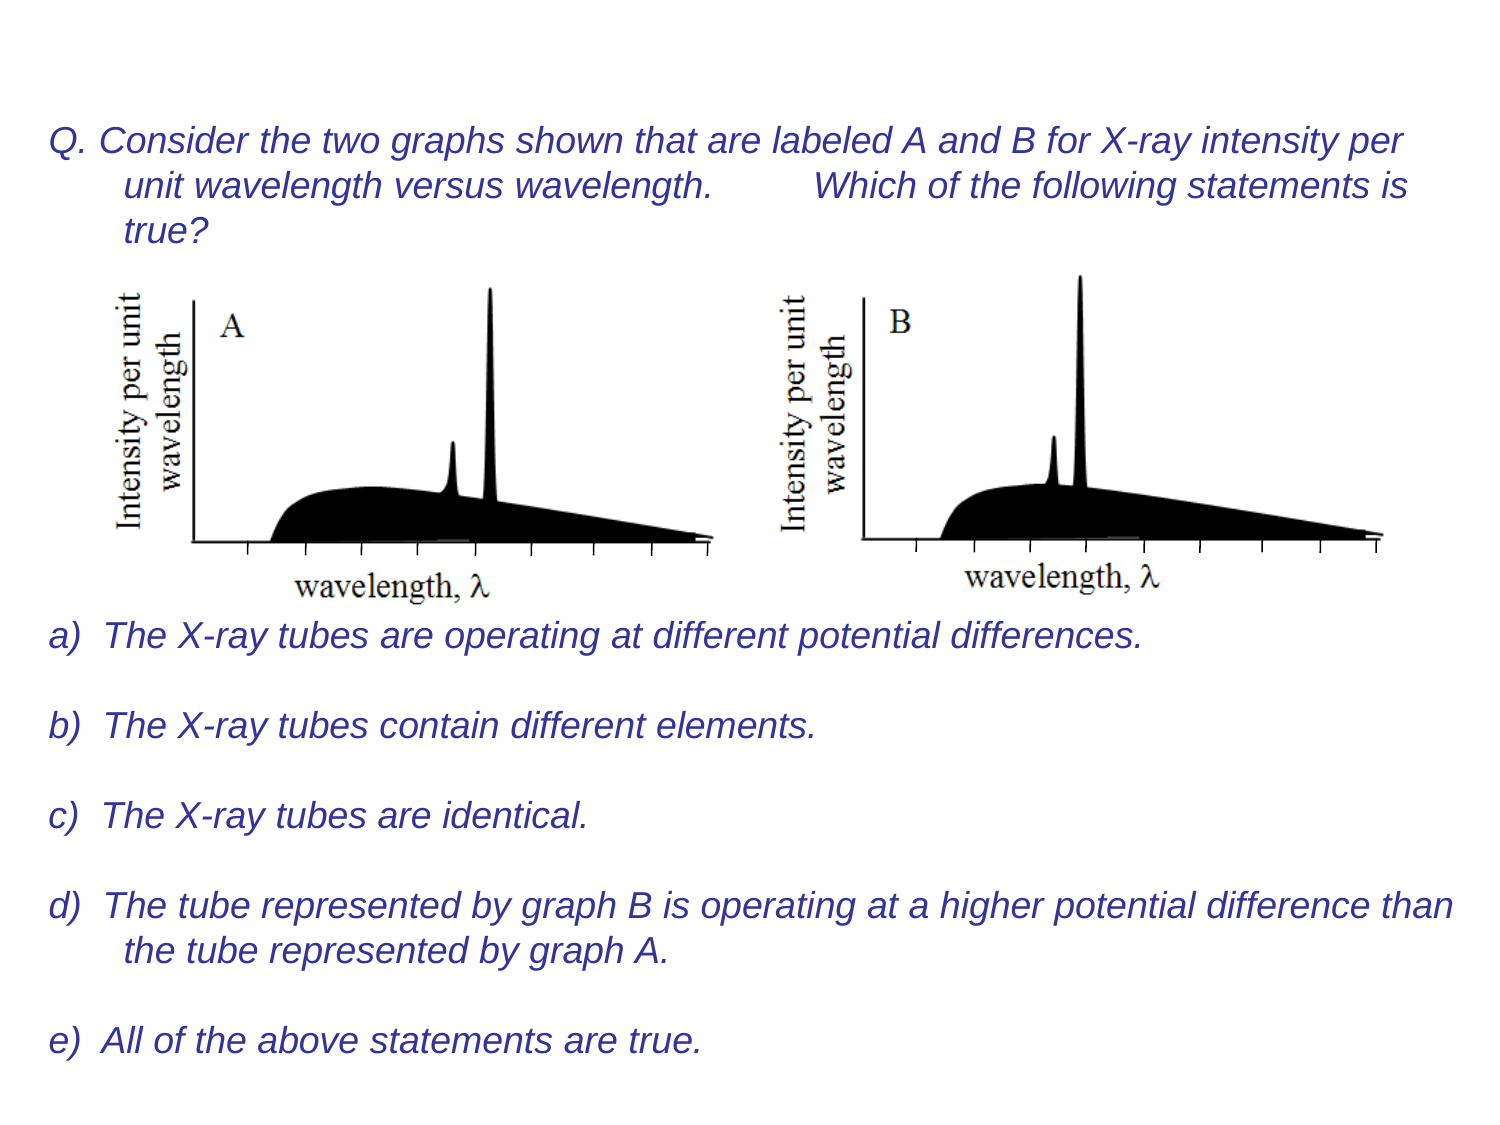

Q. Consider the two graphs shown that are labeled A and B for X-ray intensity per
unit wavelength versus wavelength.	Which of the following statements is true?

The X-ray tubes are operating at different potential differences.

The X-ray tubes contain different elements.

The X-ray tubes are identical.

The tube represented by graph B is operating at a higher potential difference than
the tube represented by graph A.

All of the above statements are true.